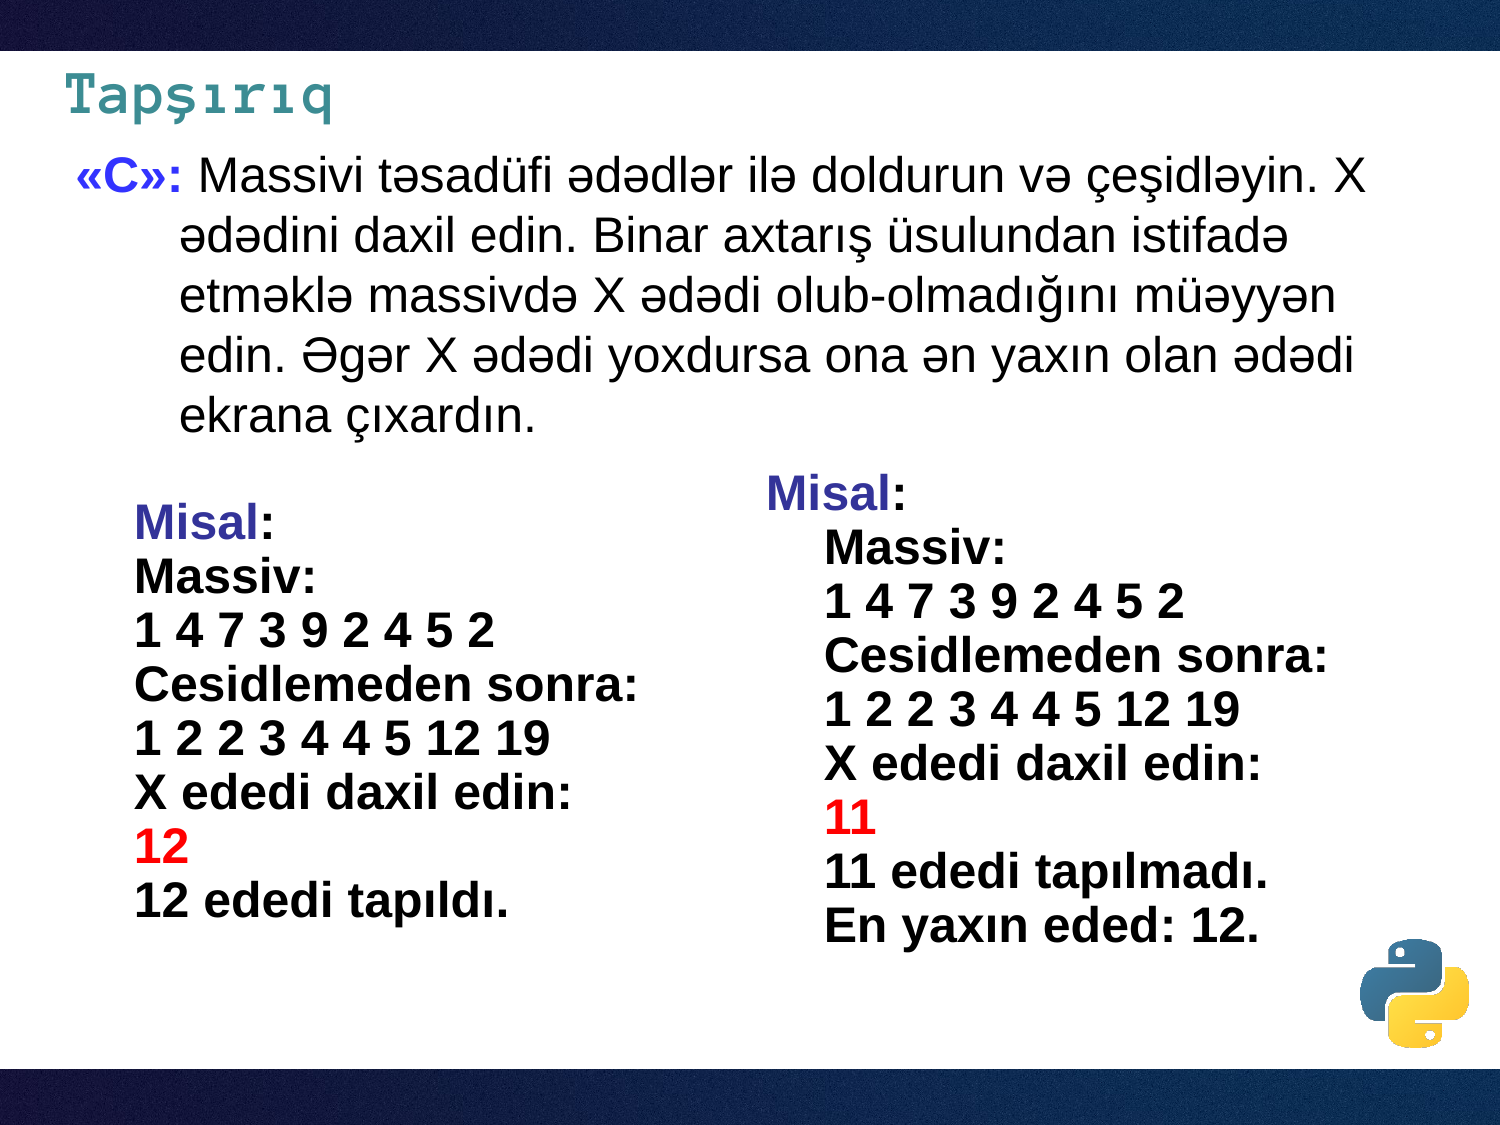

# Tapşırıq
«C»: Massivi təsadüfi ədədlər ilə doldurun və çeşidləyin. X ədədini daxil edin. Binar axtarış üsulundan istifadə etməklə massivdə X ədədi olub-olmadığını müəyyən edin. Əgər X ədədi yoxdursa ona ən yaxın olan ədədi ekrana çıxardın.

Misal:
Massiv:
1 4 7 3 9 2 4 5 2
Cesidlemeden sonra:
1 2 2 3 4 4 5 12 19
X ededi daxil edin:
12
12 ededi tapıldı.
Misal:
Massiv:
1 4 7 3 9 2 4 5 2
Cesidlemeden sonra:
1 2 2 3 4 4 5 12 19
X ededi daxil edin:
11
11 ededi tapılmadı.
En yaxın eded: 12.